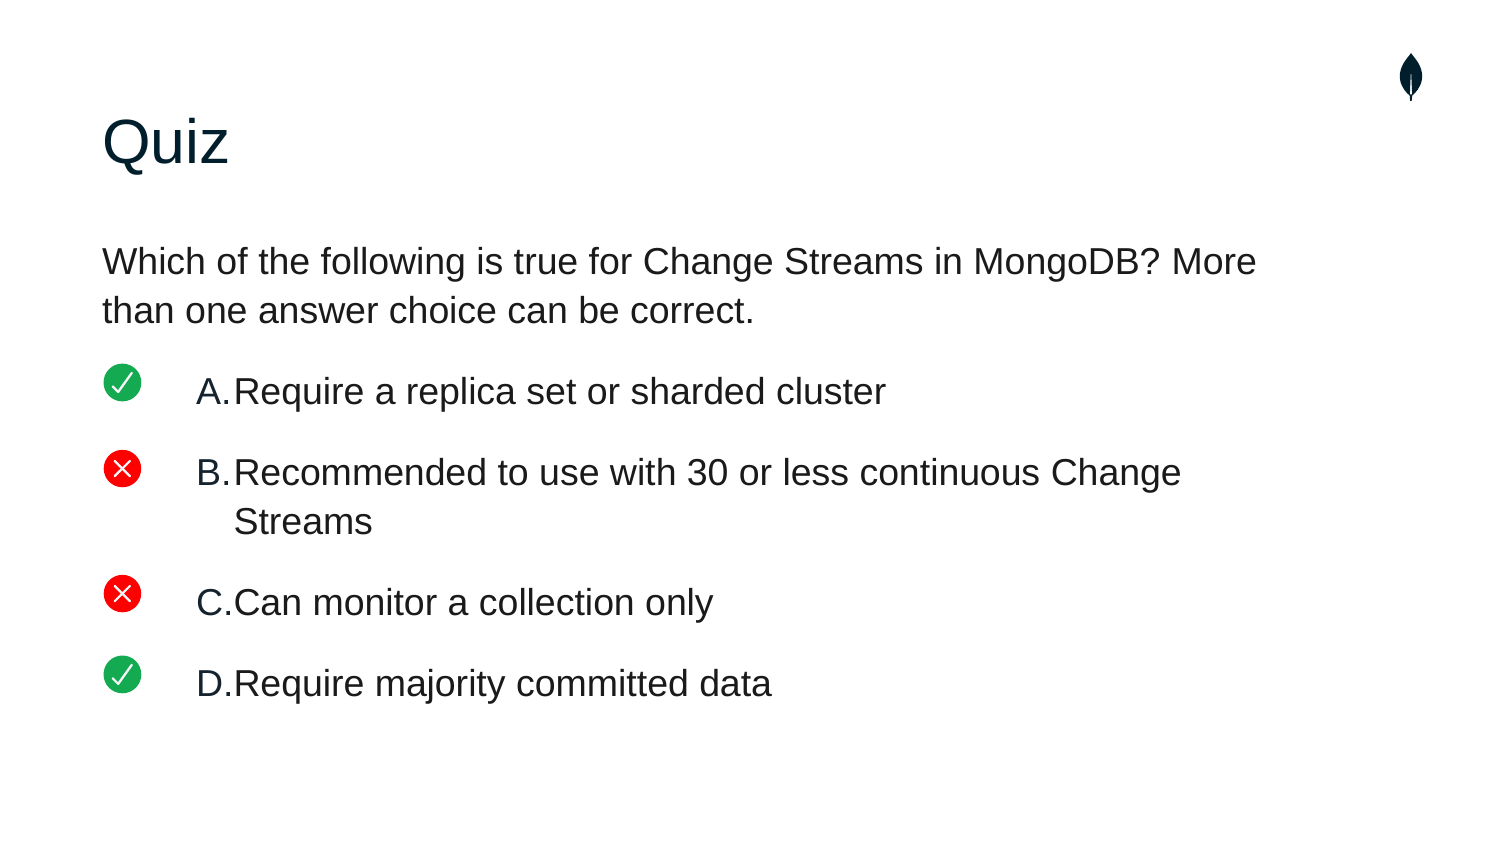

# Quiz
Which of the following is true for Change Streams in MongoDB? More than one answer choice can be correct.
Require a replica set or sharded cluster
Recommended to use with 30 or less continuous Change Streams
Can monitor a collection only
Require majority committed data